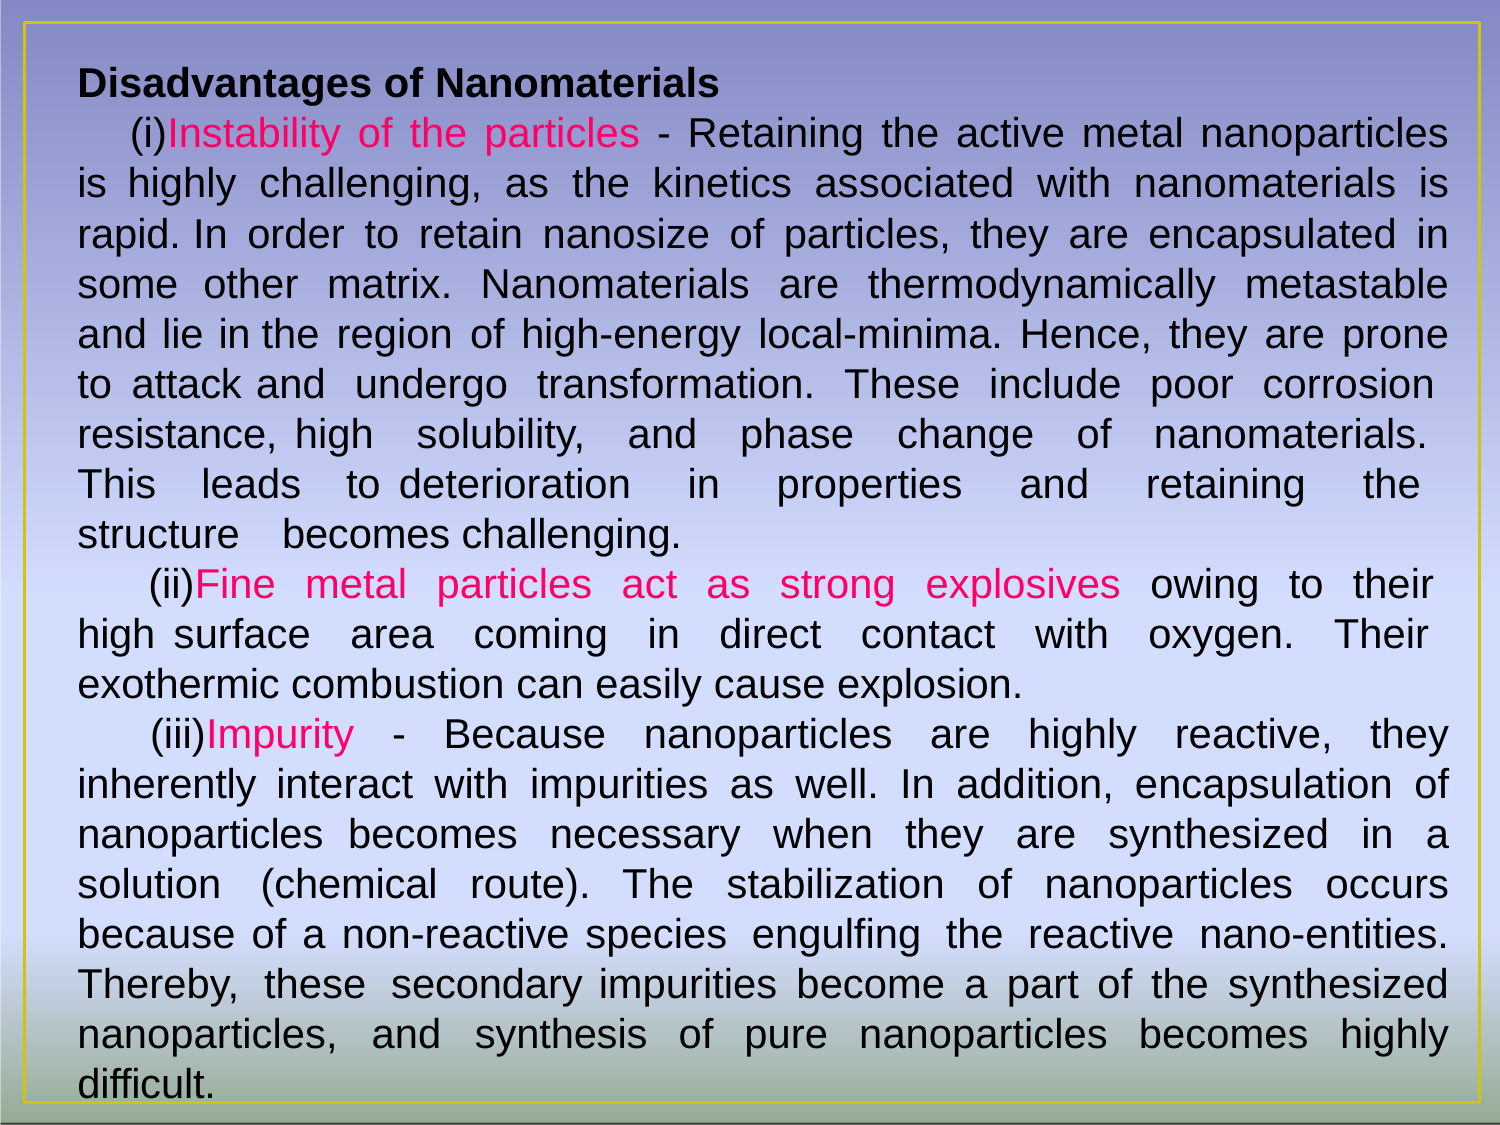

Disadvantages of Nanomaterials
Instability of the particles - Retaining the active metal nanoparticles is highly challenging, as the kinetics associated with nanomaterials is rapid. In order to retain nanosize of particles, they are encapsulated in some other matrix. Nanomaterials are thermodynamically metastable and lie in the region of high-energy local-minima. Hence, they are prone to attack and  undergo  transformation.  These  include  poor  corrosion  resistance, high  solubility,  and  phase  change  of  nanomaterials.  This  leads  to deterioration  in  properties  and  retaining  the  structure  becomes challenging.
Fine  metal  particles  act  as  strong  explosives  owing  to  their  high surface  area  coming  in  direct  contact  with  oxygen.  Their  exothermic combustion can easily cause explosion.
Impurity - Because nanoparticles are highly reactive, they inherently interact with impurities as well. In addition, encapsulation of nanoparticles becomes necessary when they are synthesized in a solution (chemical route). The stabilization of nanoparticles occurs because of a non-reactive species engulfing the reactive nano-entities. Thereby, these secondary impurities become a part of the synthesized nanoparticles, and synthesis of pure nanoparticles becomes highly difficult.